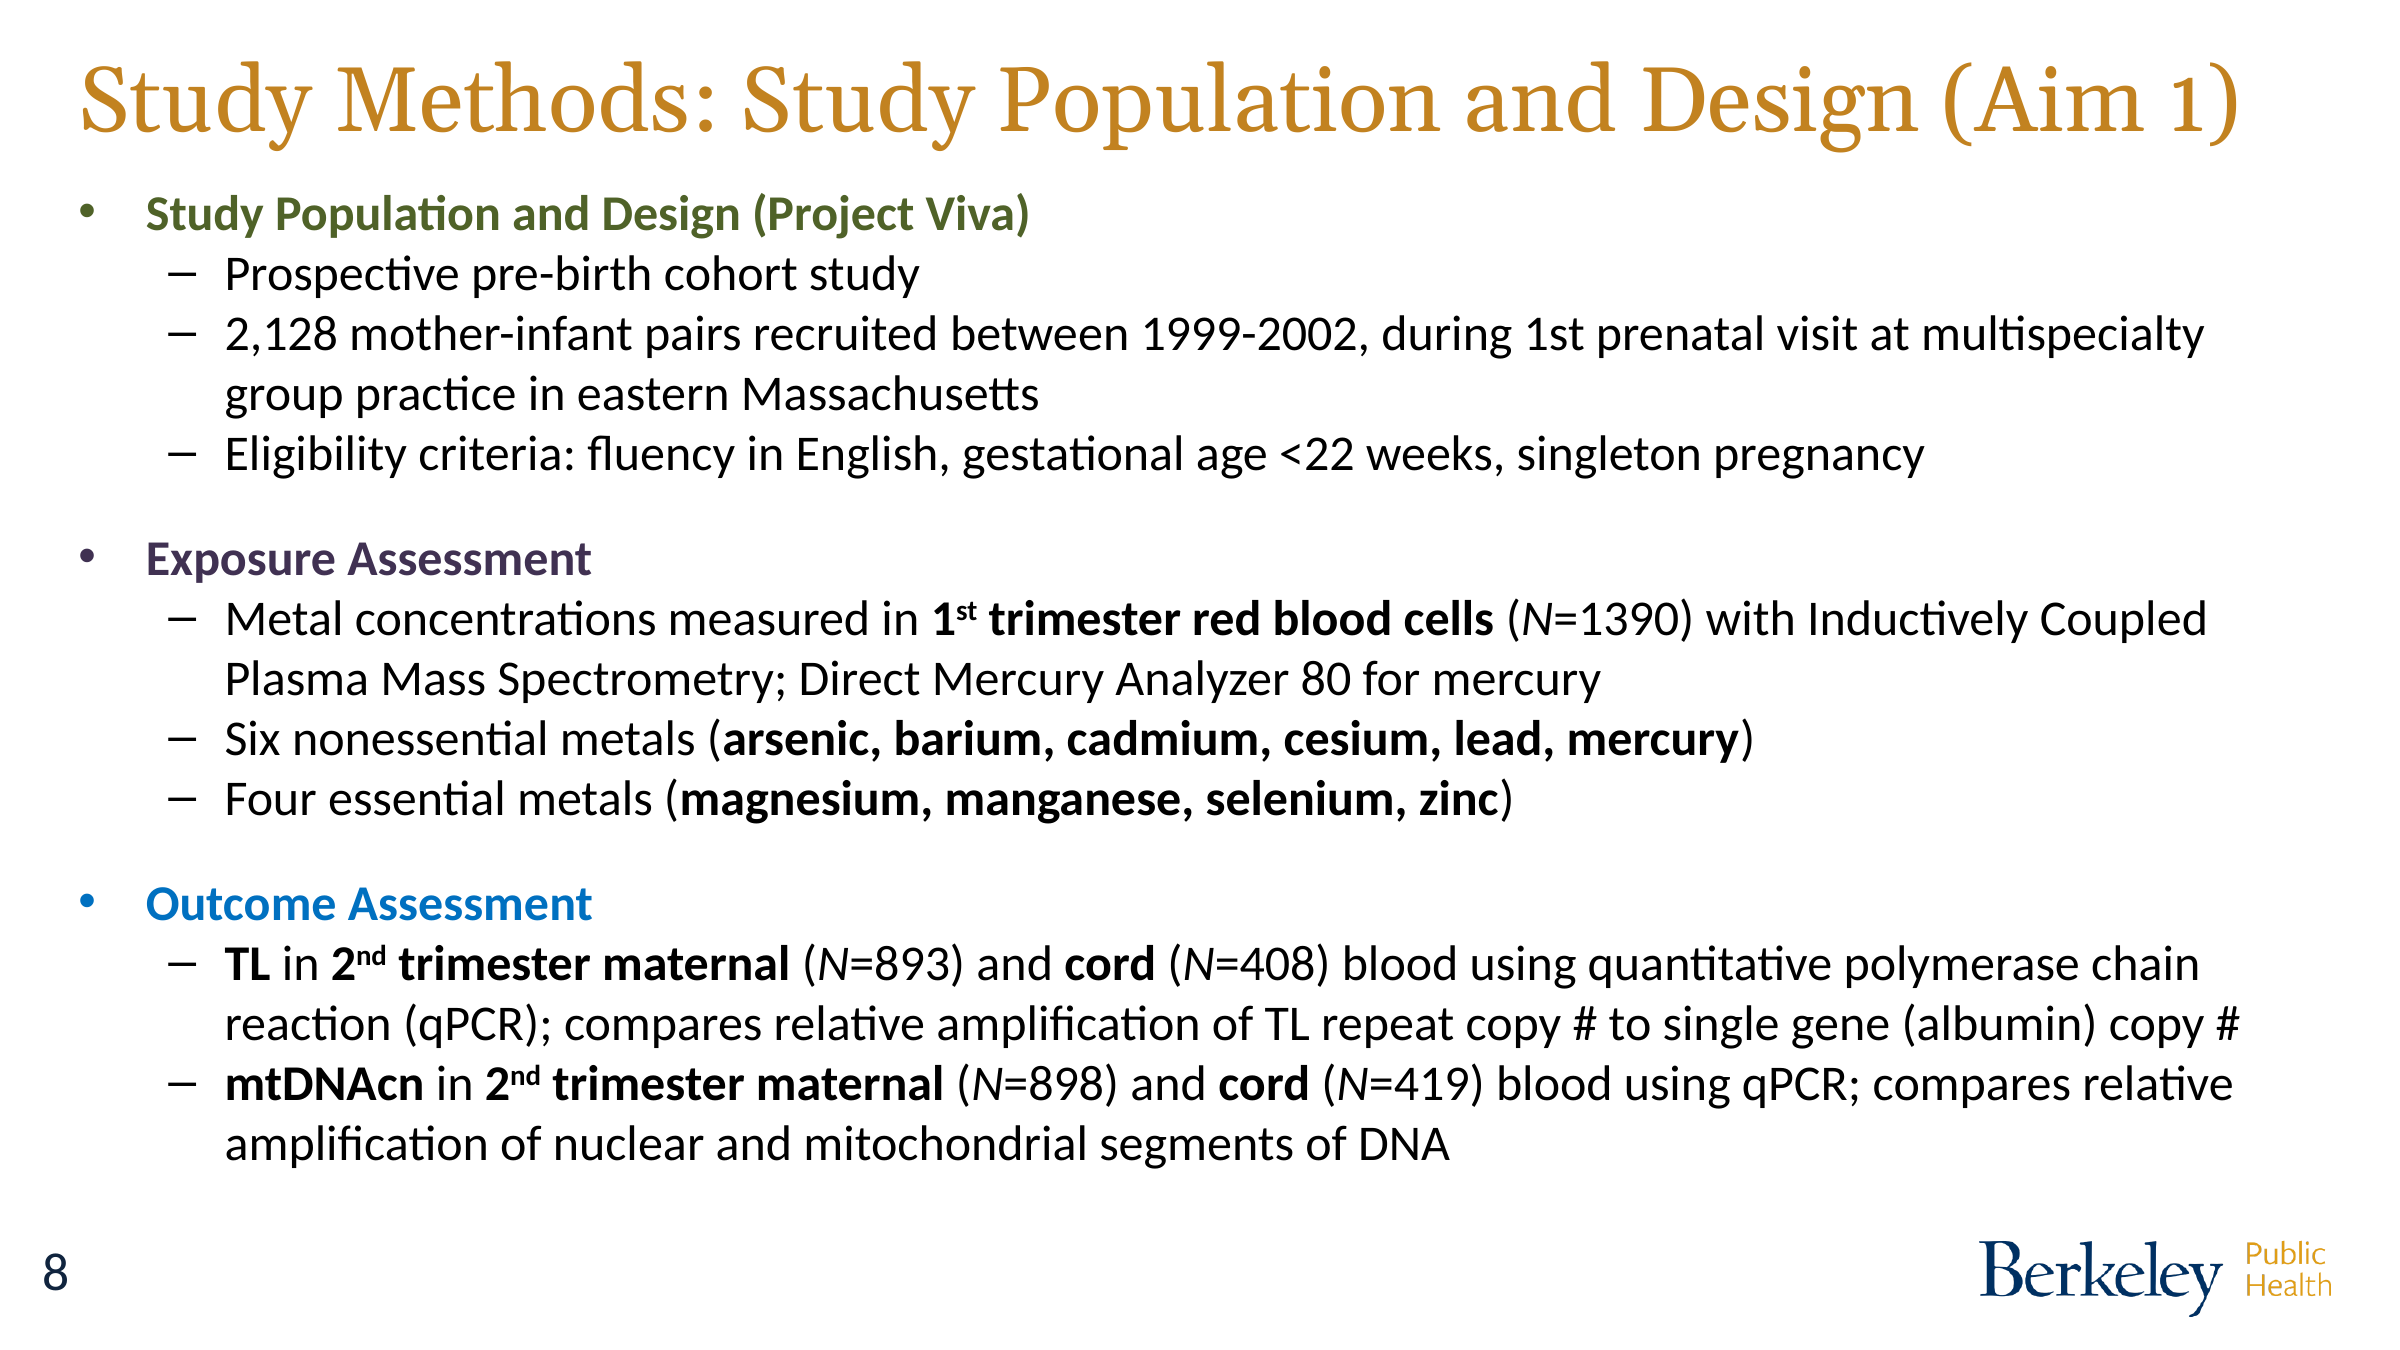

# Study Methods: Study Population and Design (Aim 1)
Study Population and Design (Project Viva)
Prospective pre-birth cohort study
2,128 mother-infant pairs recruited between 1999-2002, during 1st prenatal visit at multispecialty group practice in eastern Massachusetts
Eligibility criteria: fluency in English, gestational age <22 weeks, singleton pregnancy

Exposure Assessment
Metal concentrations measured in 1st trimester red blood cells (N=1390) with Inductively Coupled Plasma Mass Spectrometry; Direct Mercury Analyzer 80 for mercury
Six nonessential metals (arsenic, barium, cadmium, cesium, lead, mercury)
Four essential metals (magnesium, manganese, selenium, zinc)

Outcome Assessment
TL in 2nd trimester maternal (N=893) and cord (N=408) blood using quantitative polymerase chain reaction (qPCR); compares relative amplification of TL repeat copy # to single gene (albumin) copy #
mtDNAcn in 2nd trimester maternal (N=898) and cord (N=419) blood using qPCR; compares relative amplification of nuclear and mitochondrial segments of DNA

8